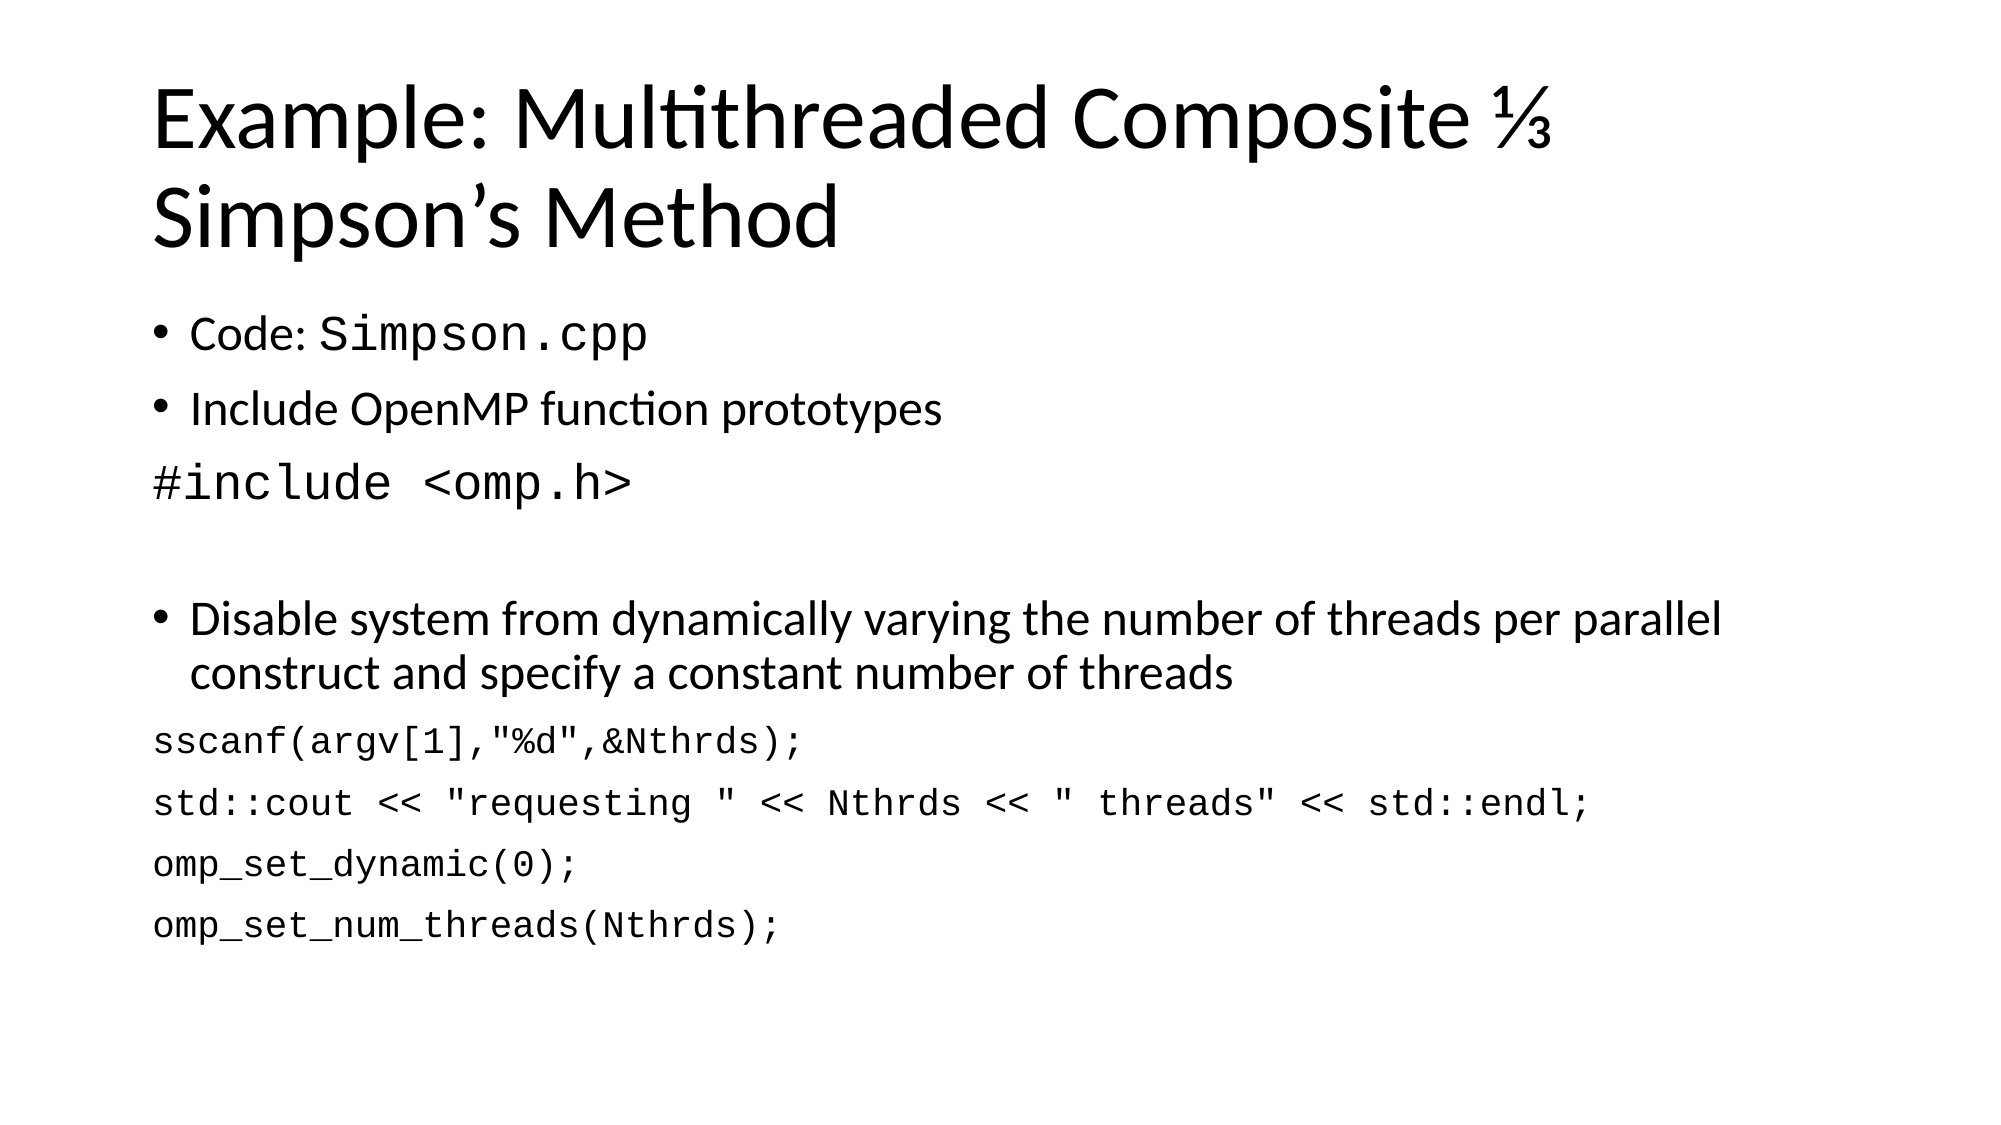

# Example: Multithreaded Composite ⅓ Simpson’s Method
Code: Simpson.cpp
Include OpenMP function prototypes
#include <omp.h>

Disable system from dynamically varying the number of threads per parallel construct and specify a constant number of threads
sscanf(argv[1],"%d",&Nthrds);
std::cout << "requesting " << Nthrds << " threads" << std::endl;
omp_set_dynamic(0);
omp_set_num_threads(Nthrds);